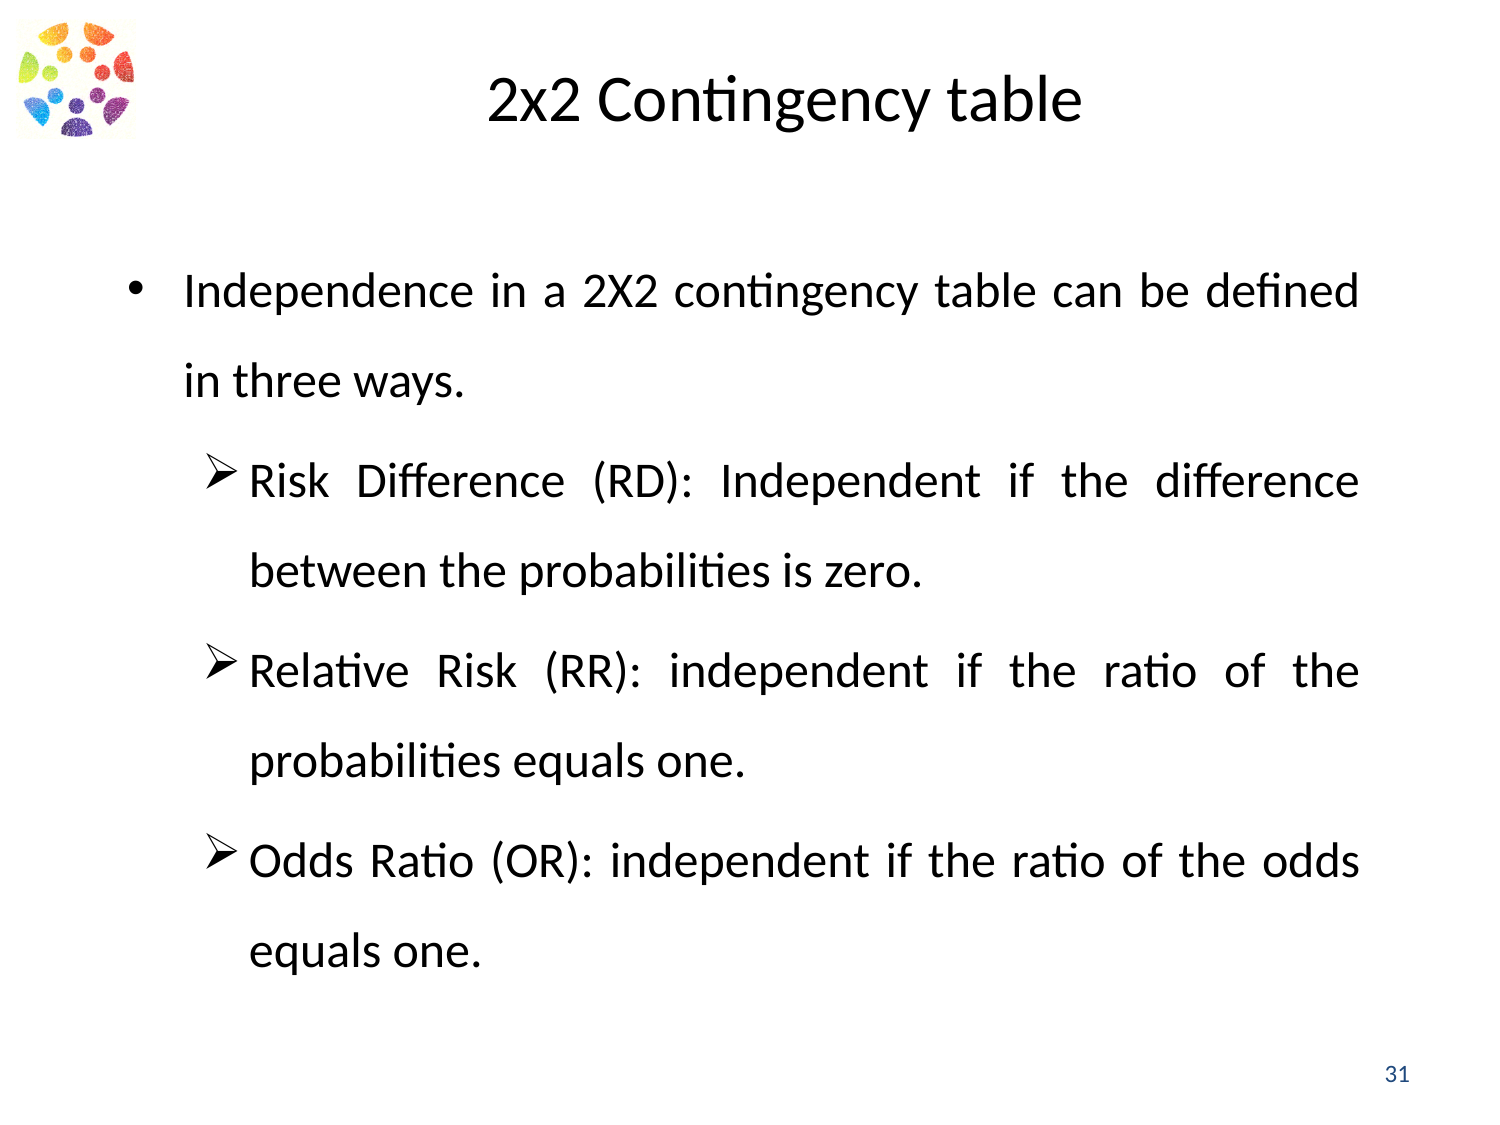

# 2x2 Contingency table
Independence in a 2X2 contingency table can be defined in three ways.
Risk Difference (RD): Independent if the difference between the probabilities is zero.
Relative Risk (RR): independent if the ratio of the probabilities equals one.
Odds Ratio (OR): independent if the ratio of the odds equals one.

31